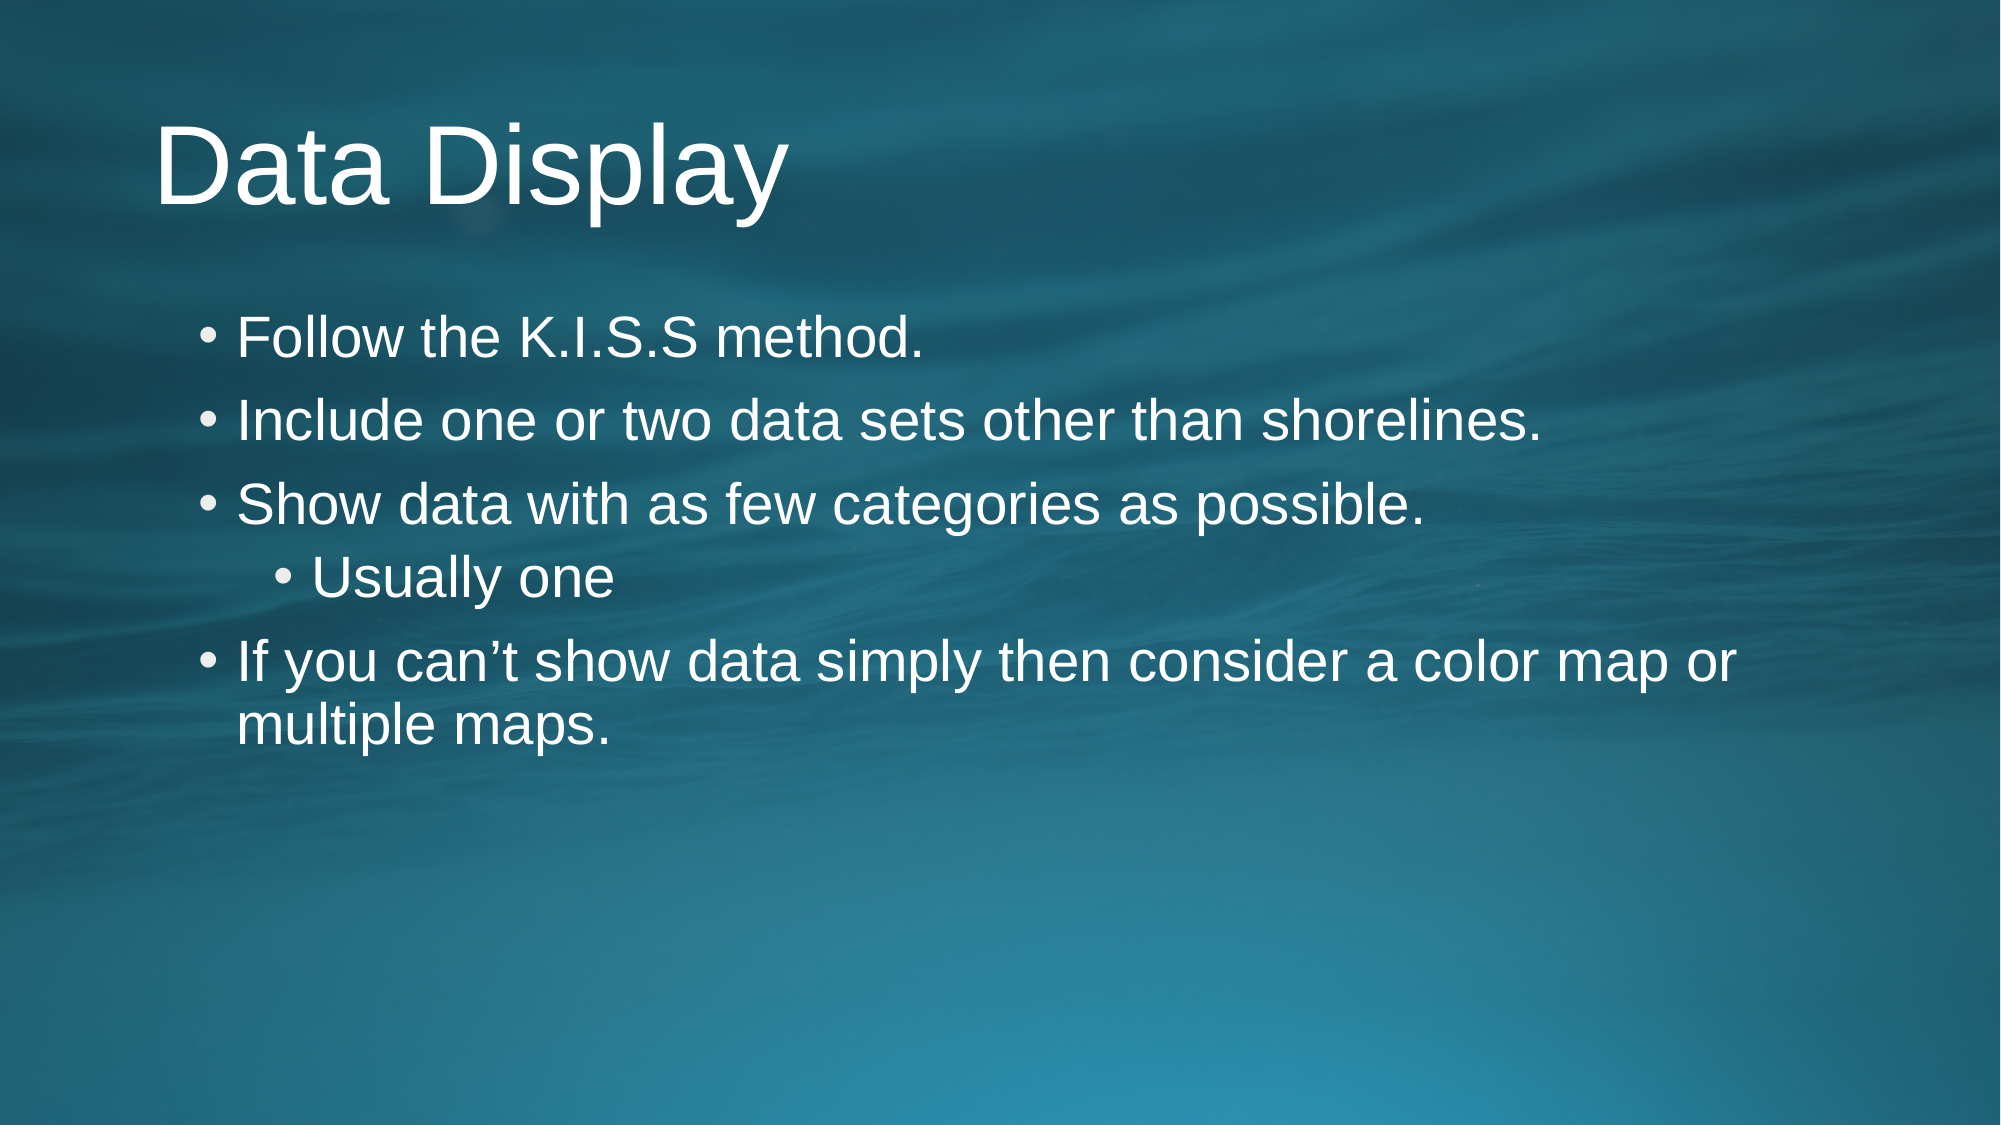

# Data Display
Follow the K.I.S.S method.
Include one or two data sets other than shorelines.
Show data with as few categories as possible.
Usually one
If you can’t show data simply then consider a color map or multiple maps.